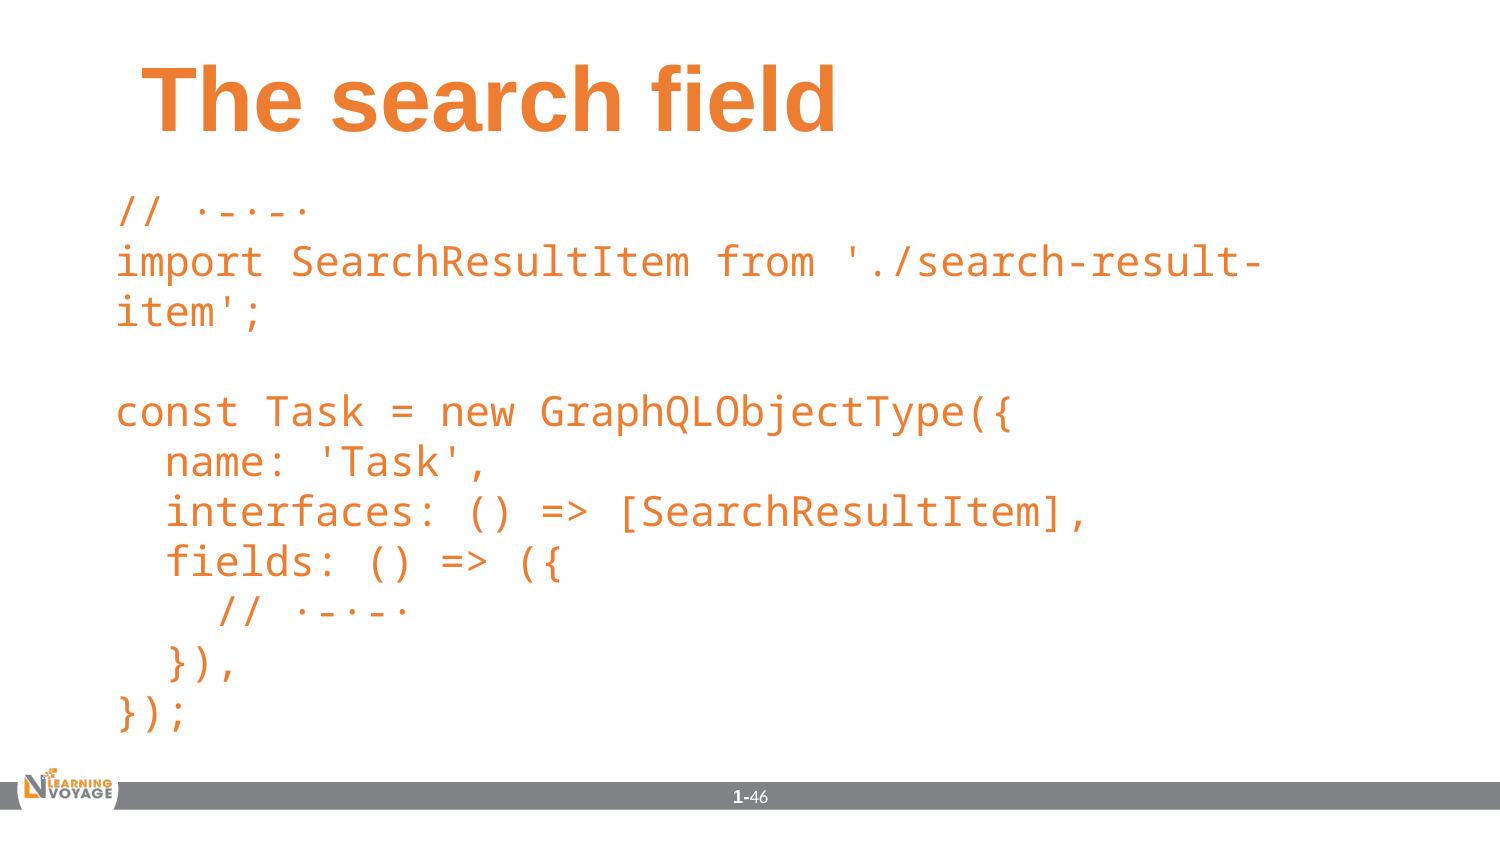

The search field
// ·-·-·
import SearchResultItem from './search-result-item';

const Task = new GraphQLObjectType({
  name: 'Task',
  interfaces: () => [SearchResultItem],
  fields: () => ({
    // ·-·-·
  }),
});
1-46